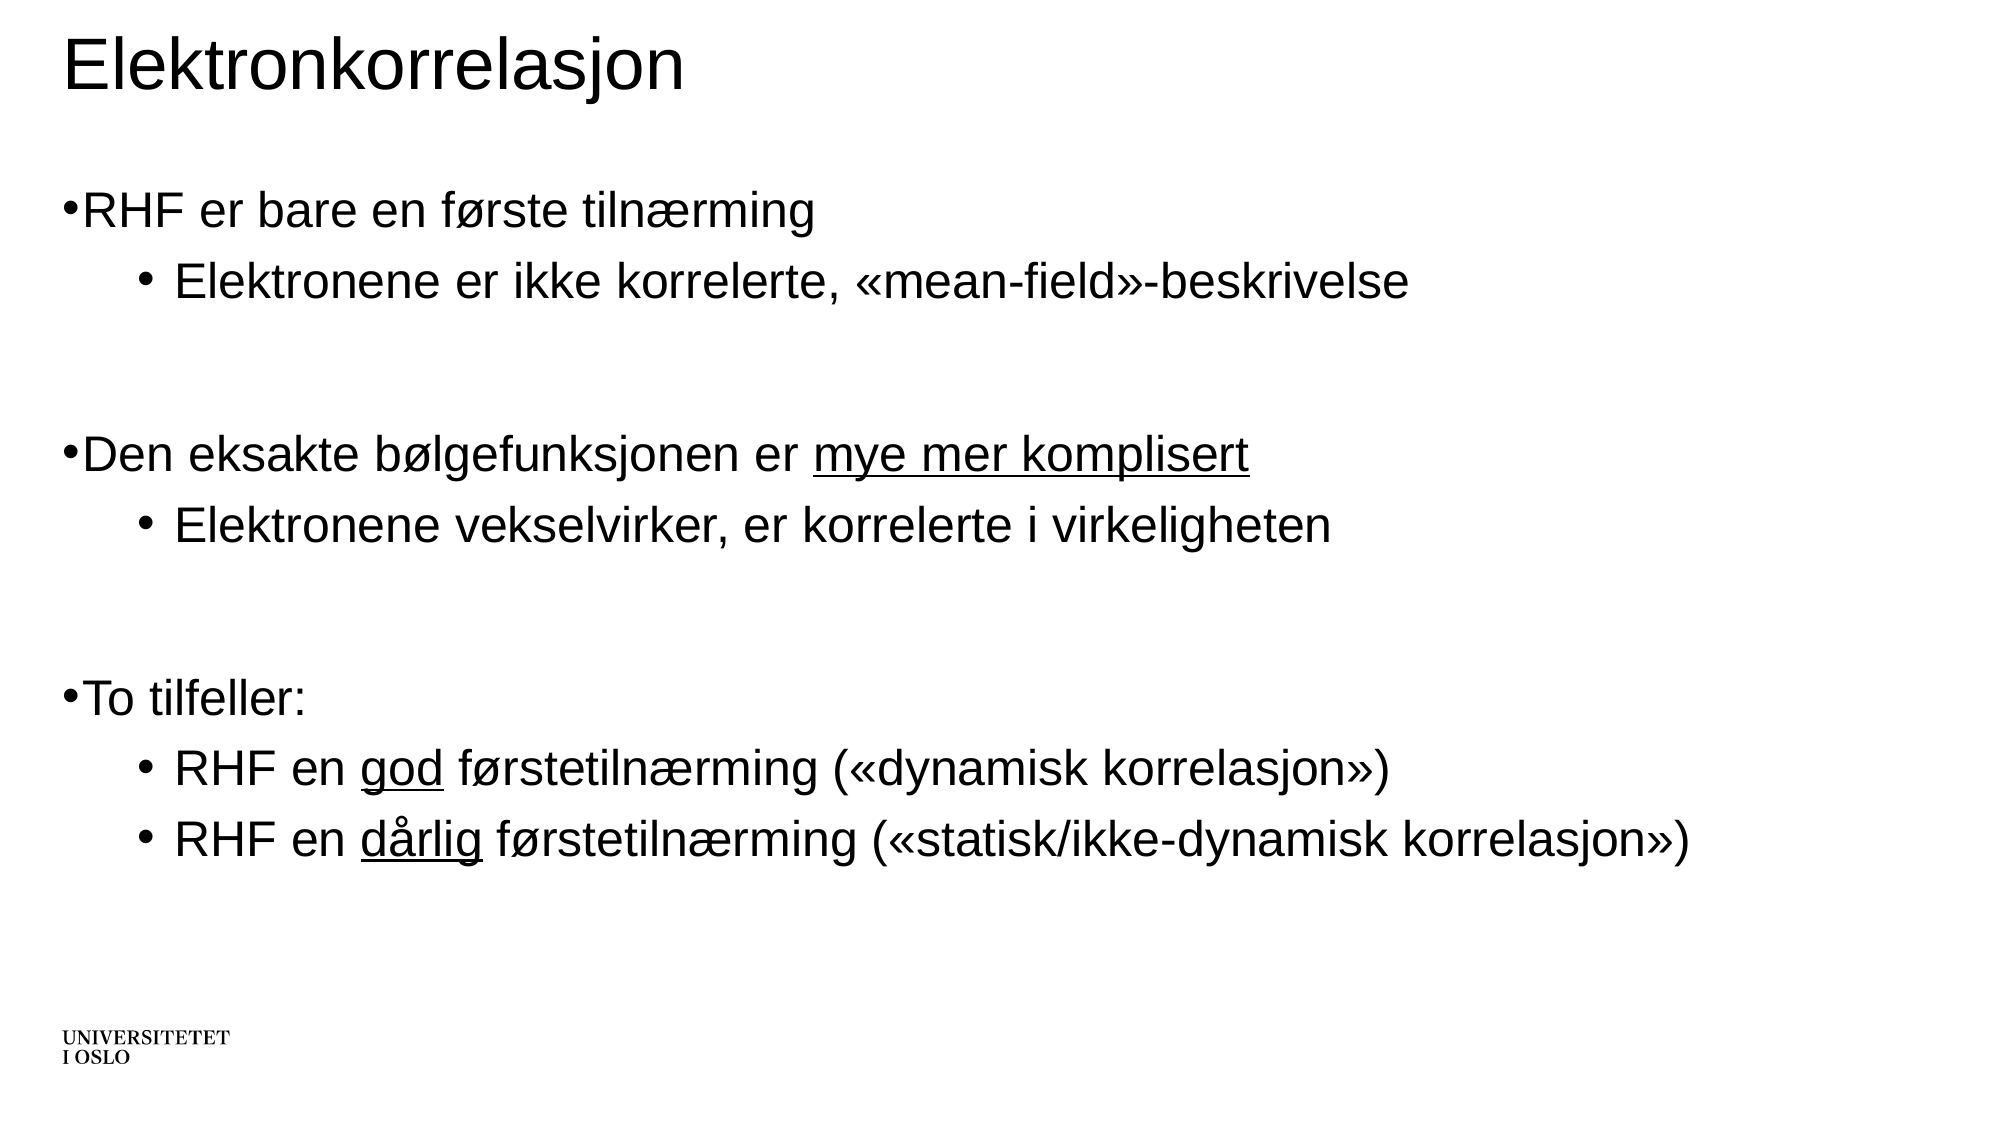

# Elektronkorrelasjon
RHF er bare en første tilnærming
Elektronene er ikke korrelerte, «mean-field»-beskrivelse

Den eksakte bølgefunksjonen er mye mer komplisert
Elektronene vekselvirker, er korrelerte i virkeligheten

To tilfeller:
RHF en god førstetilnærming («dynamisk korrelasjon»)
RHF en dårlig førstetilnærming («statisk/ikke-dynamisk korrelasjon»)